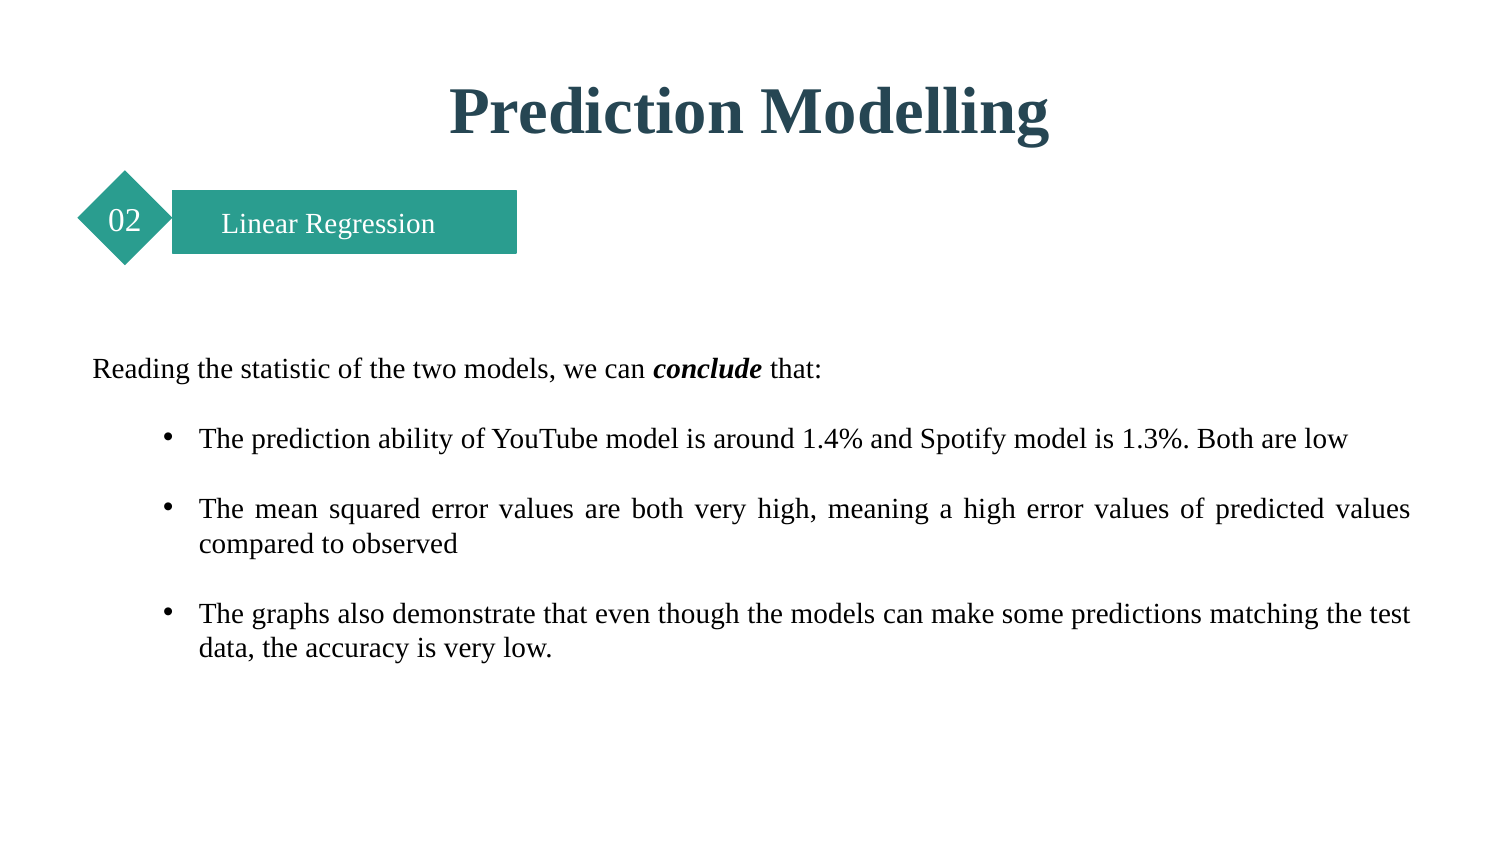

# Prediction Modelling
02

Linear Regression
Reading the statistic of the two models, we can conclude that:

The prediction ability of YouTube model is around 1.4% and Spotify model is 1.3%. Both are low

The mean squared error values are both very high, meaning a high error values of predicted values compared to observed

The graphs also demonstrate that even though the models can make some predictions matching the test data, the accuracy is very low.